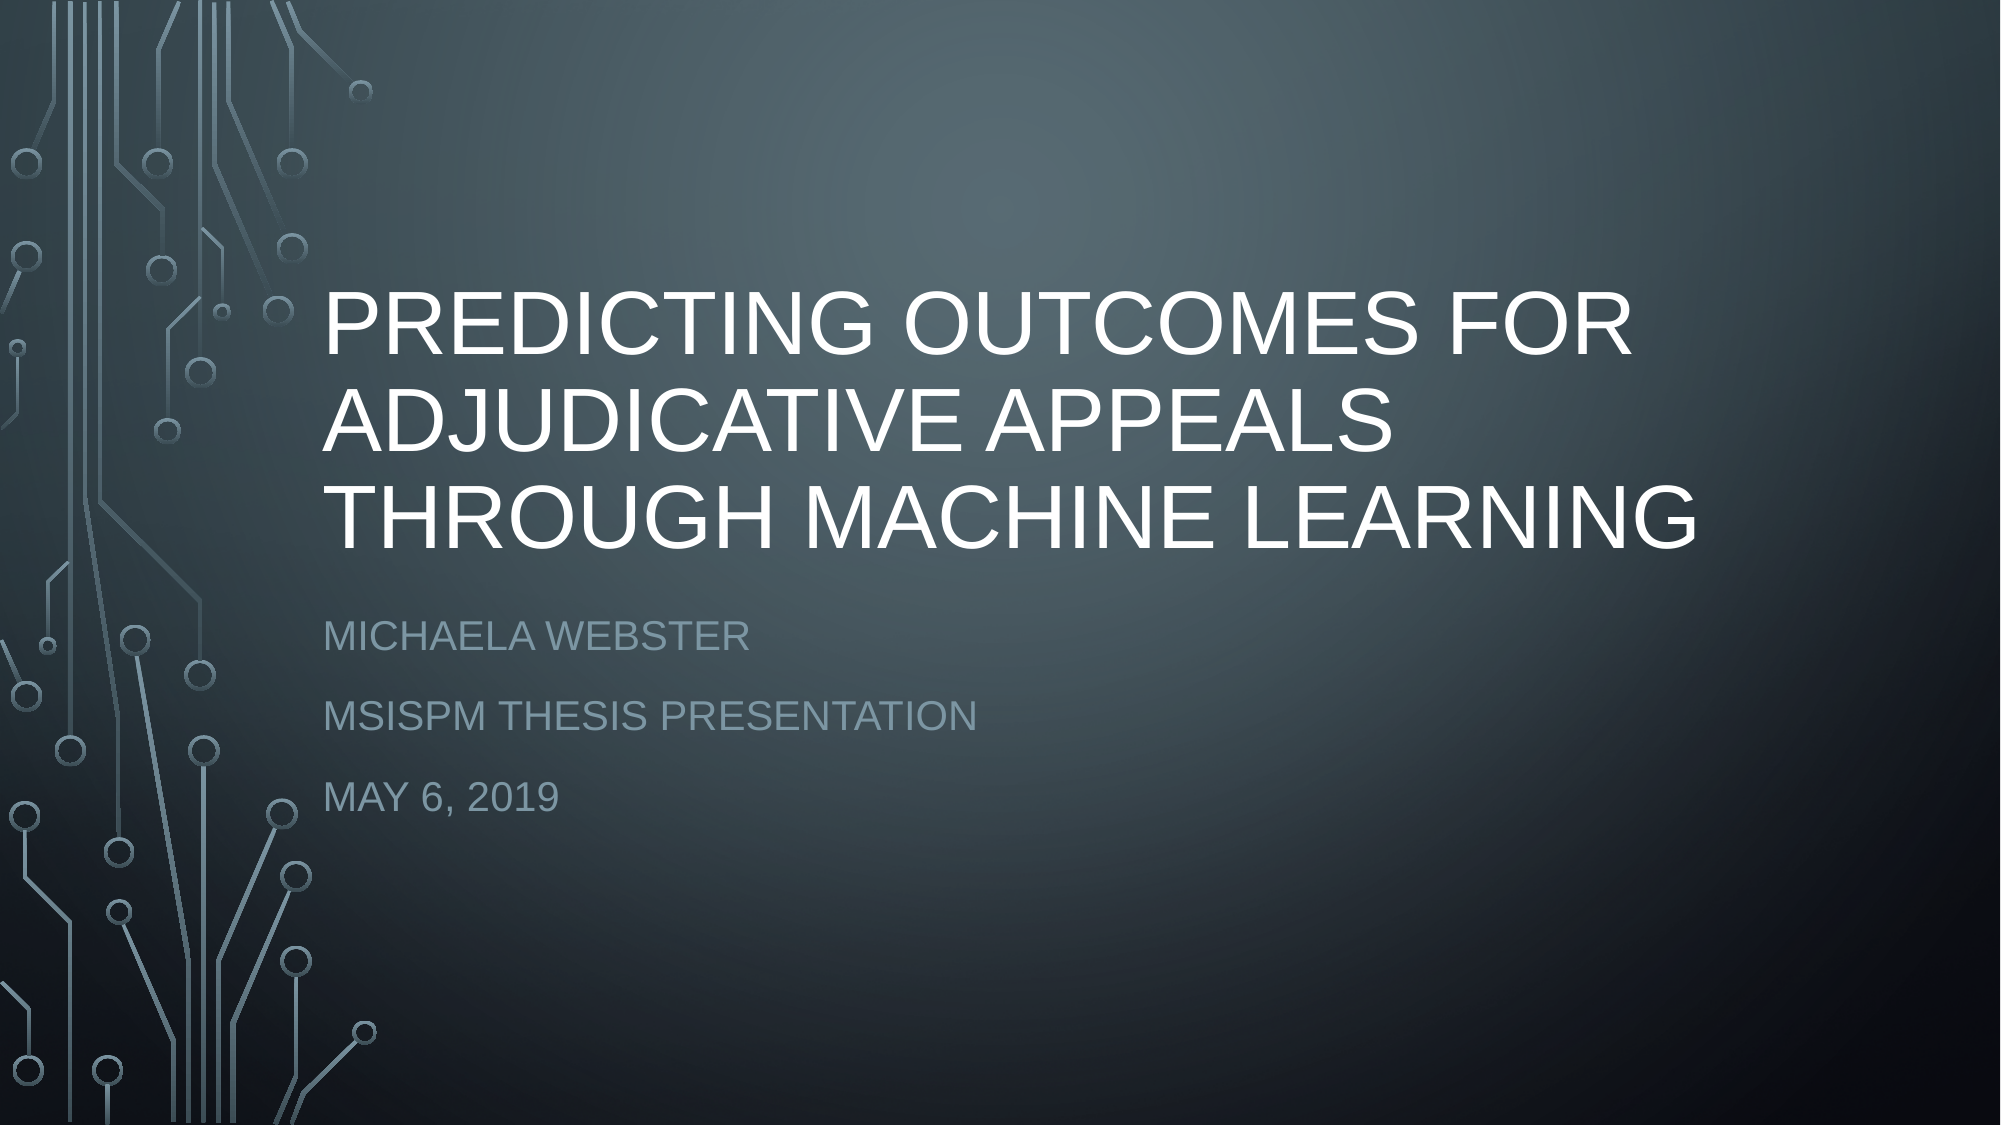

# Predicting outcomes for Adjudicative appeals through Machine Learning
Michaela Webster
MSISPM Thesis Presentation
May 6, 2019